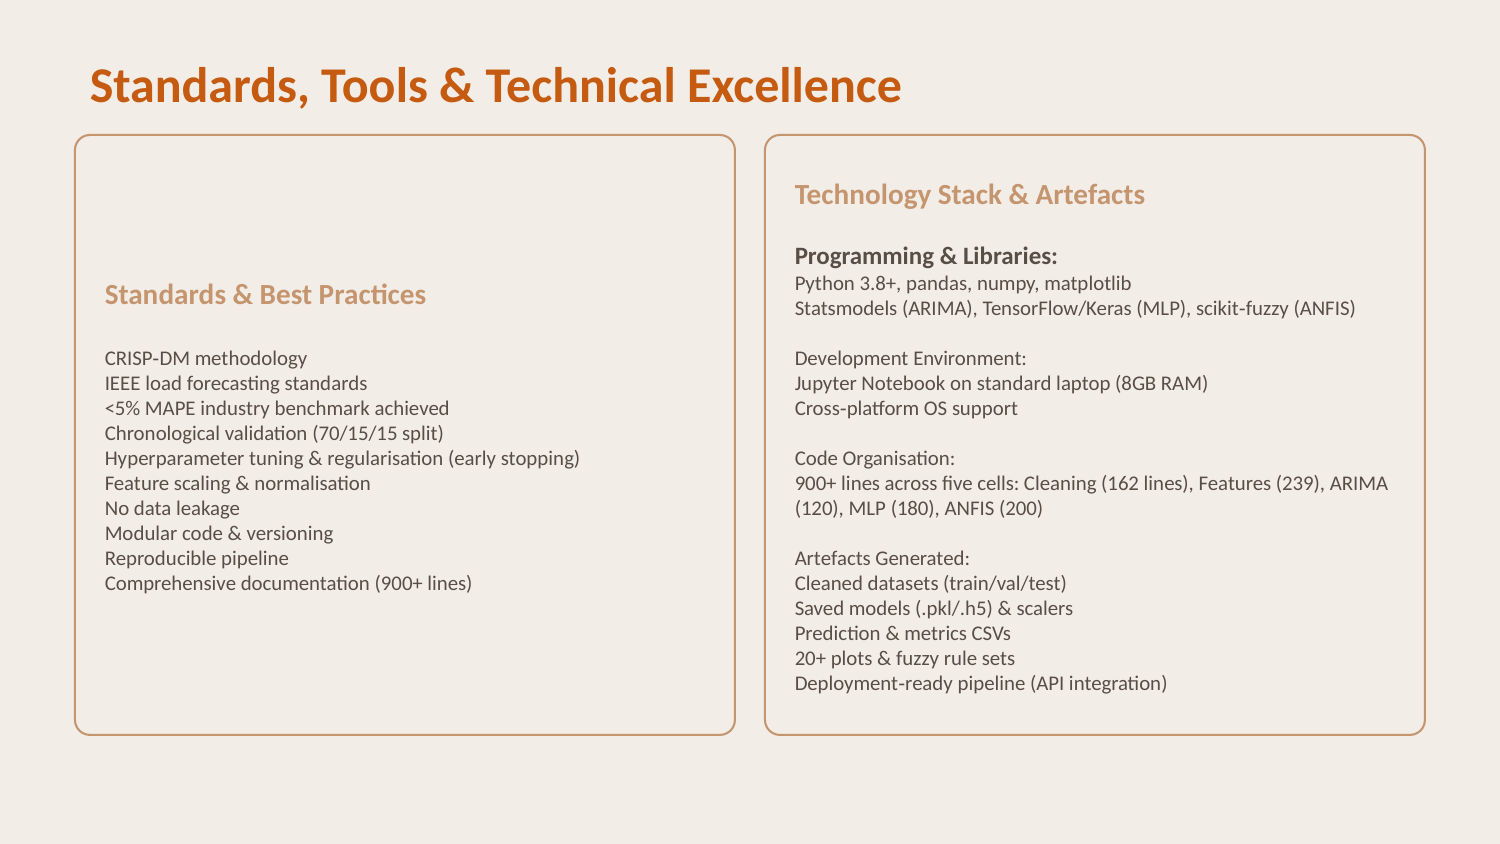

Standards, Tools & Technical Excellence

Standards & Best Practices

CRISP‑DM methodology
IEEE load forecasting standards
<5% MAPE industry benchmark achieved
Chronological validation (70/15/15 split)
Hyperparameter tuning & regularisation (early stopping)
Feature scaling & normalisation
No data leakage
Modular code & versioning
Reproducible pipeline
Comprehensive documentation (900+ lines)
Technology Stack & Artefacts

Programming & Libraries:
Python 3.8+, pandas, numpy, matplotlib
Statsmodels (ARIMA), TensorFlow/Keras (MLP), scikit‑fuzzy (ANFIS)

Development Environment:
Jupyter Notebook on standard laptop (8GB RAM)
Cross‑platform OS support

Code Organisation:
900+ lines across five cells: Cleaning (162 lines), Features (239), ARIMA (120), MLP (180), ANFIS (200)

Artefacts Generated:
Cleaned datasets (train/val/test)
Saved models (.pkl/.h5) & scalers
Prediction & metrics CSVs
20+ plots & fuzzy rule sets
Deployment‑ready pipeline (API integration)